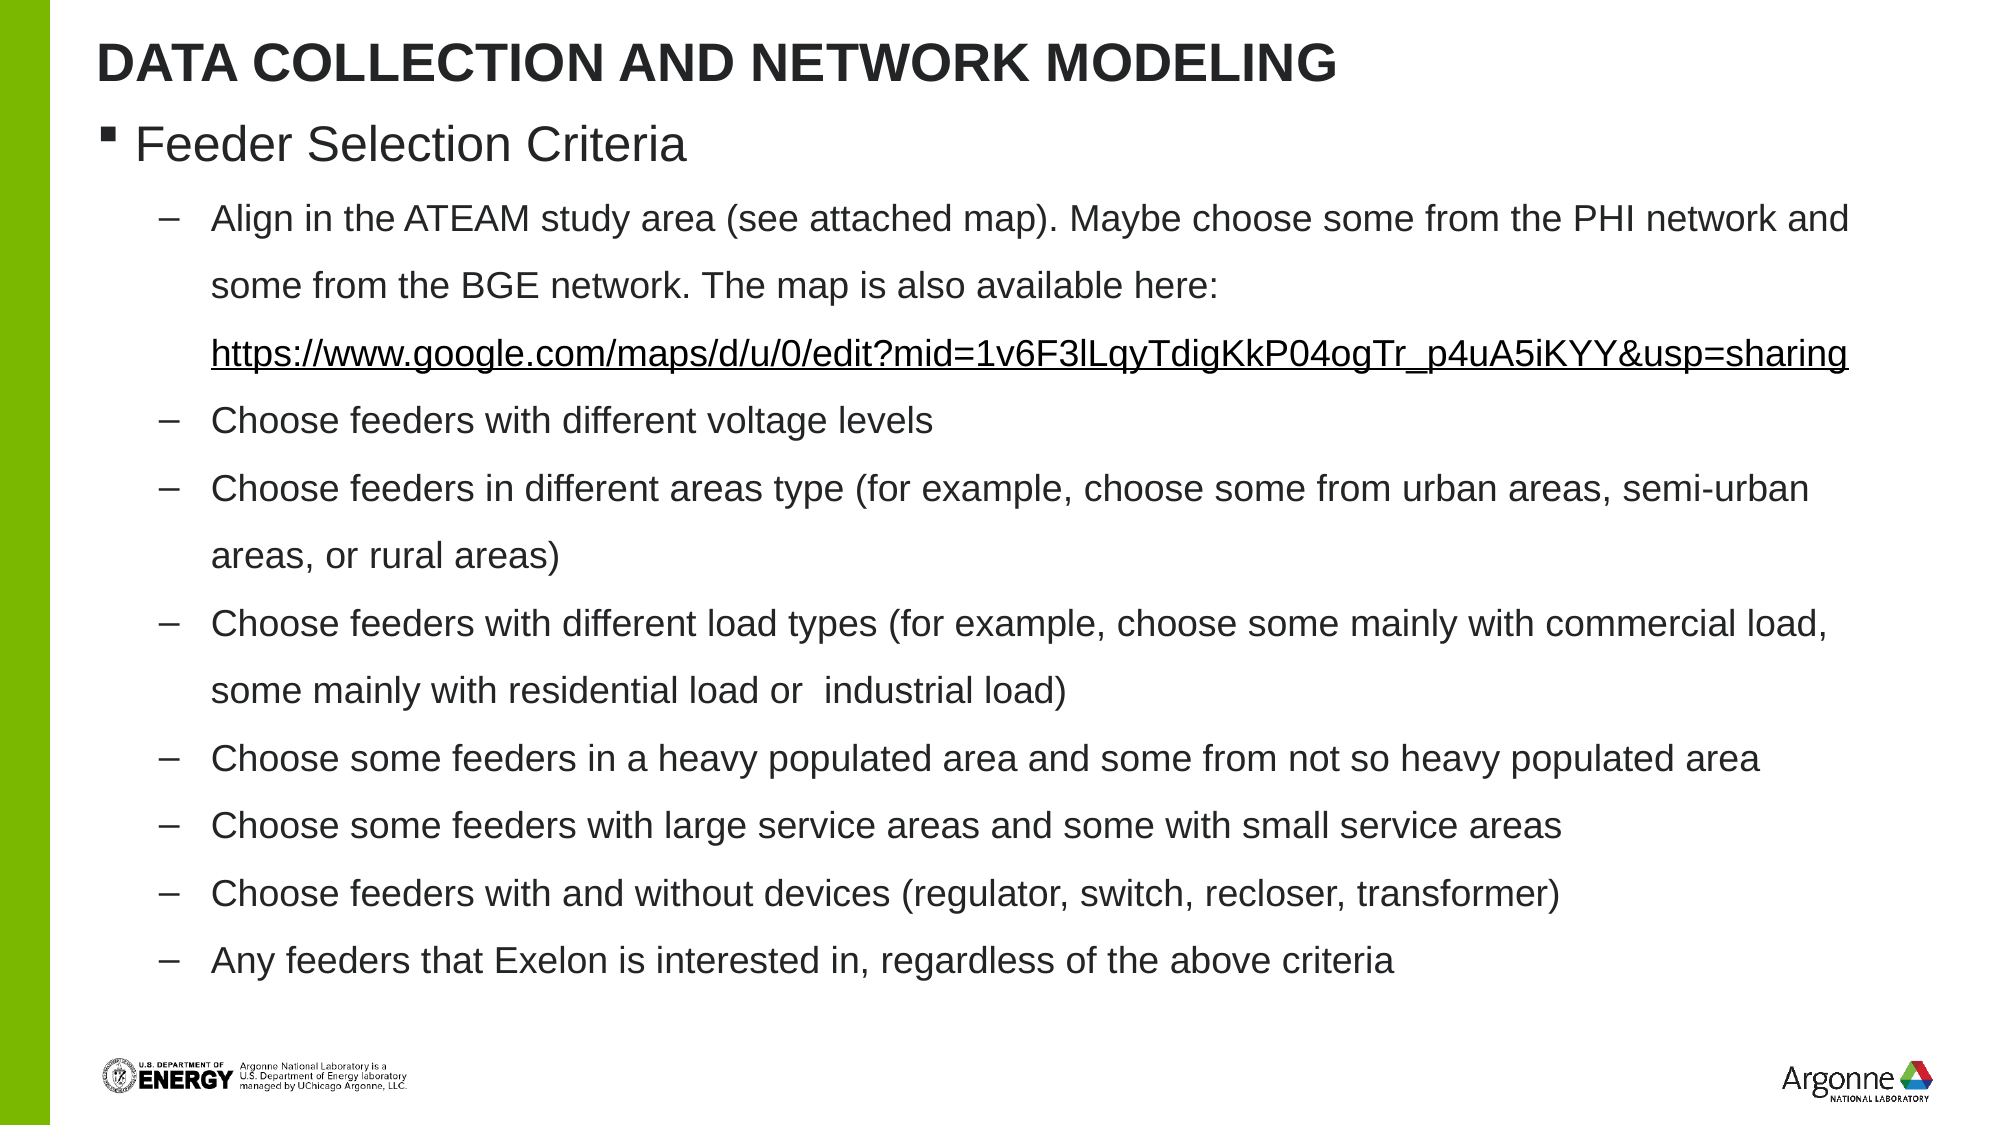

# Data collection and network modeling
Feeder Selection Criteria
Align in the ATEAM study area (see attached map). Maybe choose some from the PHI network and some from the BGE network. The map is also available here: https://www.google.com/maps/d/u/0/edit?mid=1v6F3lLqyTdigKkP04ogTr_p4uA5iKYY&usp=sharing
Choose feeders with different voltage levels
Choose feeders in different areas type (for example, choose some from urban areas, semi-urban areas, or rural areas)
Choose feeders with different load types (for example, choose some mainly with commercial load, some mainly with residential load or  industrial load)
Choose some feeders in a heavy populated area and some from not so heavy populated area
Choose some feeders with large service areas and some with small service areas
Choose feeders with and without devices (regulator, switch, recloser, transformer)
Any feeders that Exelon is interested in, regardless of the above criteria